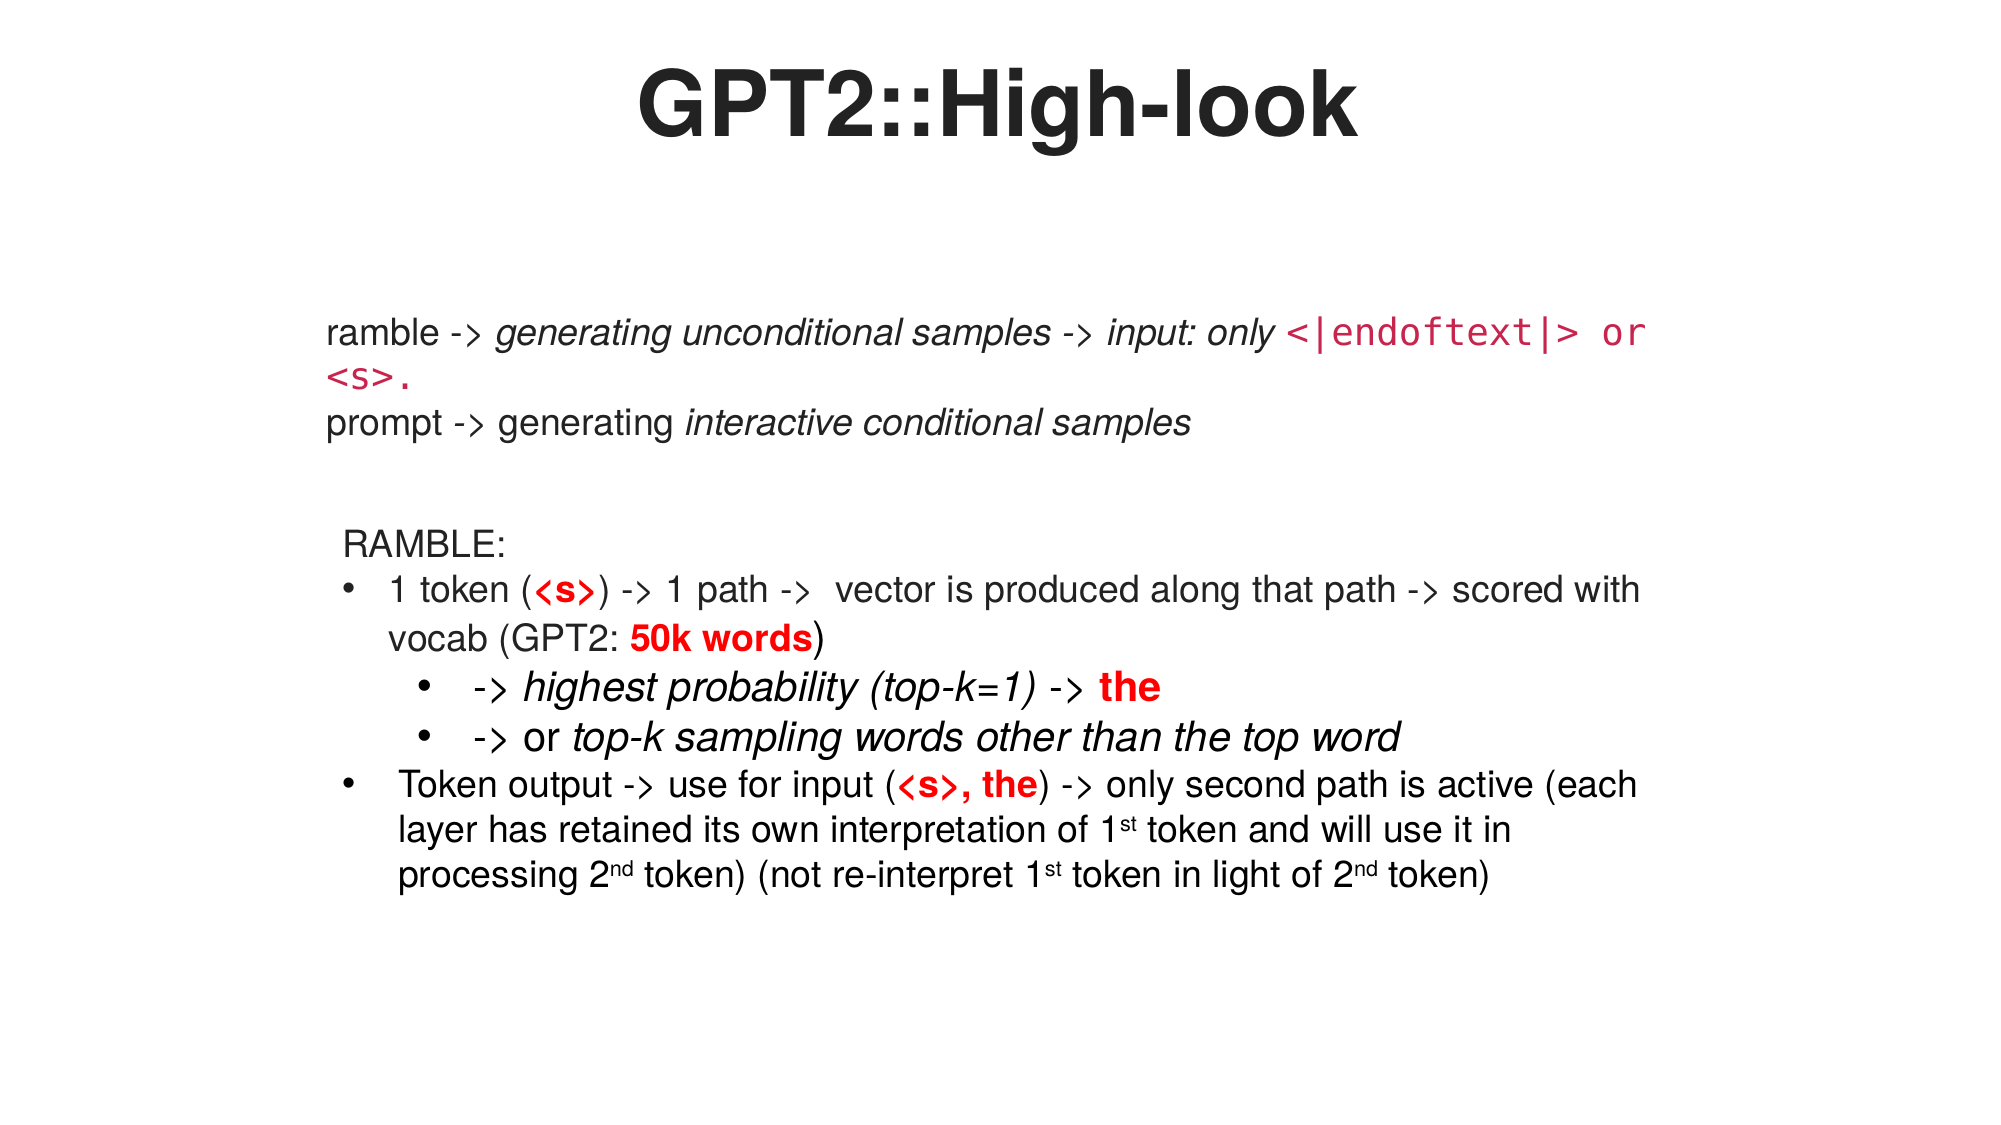

# GPT2::High-look
ramble -> generating unconditional samples -> input: only <|endoftext|> or <s>.
prompt -> generating interactive conditional samples
RAMBLE:
1 token (<s>) -> 1 path ->  vector is produced along that path -> scored with vocab (GPT2: 50k words)
-> highest probability (top-k=1) -> the
-> or top-k sampling words other than the top word
Token output -> use for input (<s>, the) -> only second path is active (each layer has retained its own interpretation of 1st token and will use it in processing 2nd token) (not re-interpret 1st token in light of 2nd token)